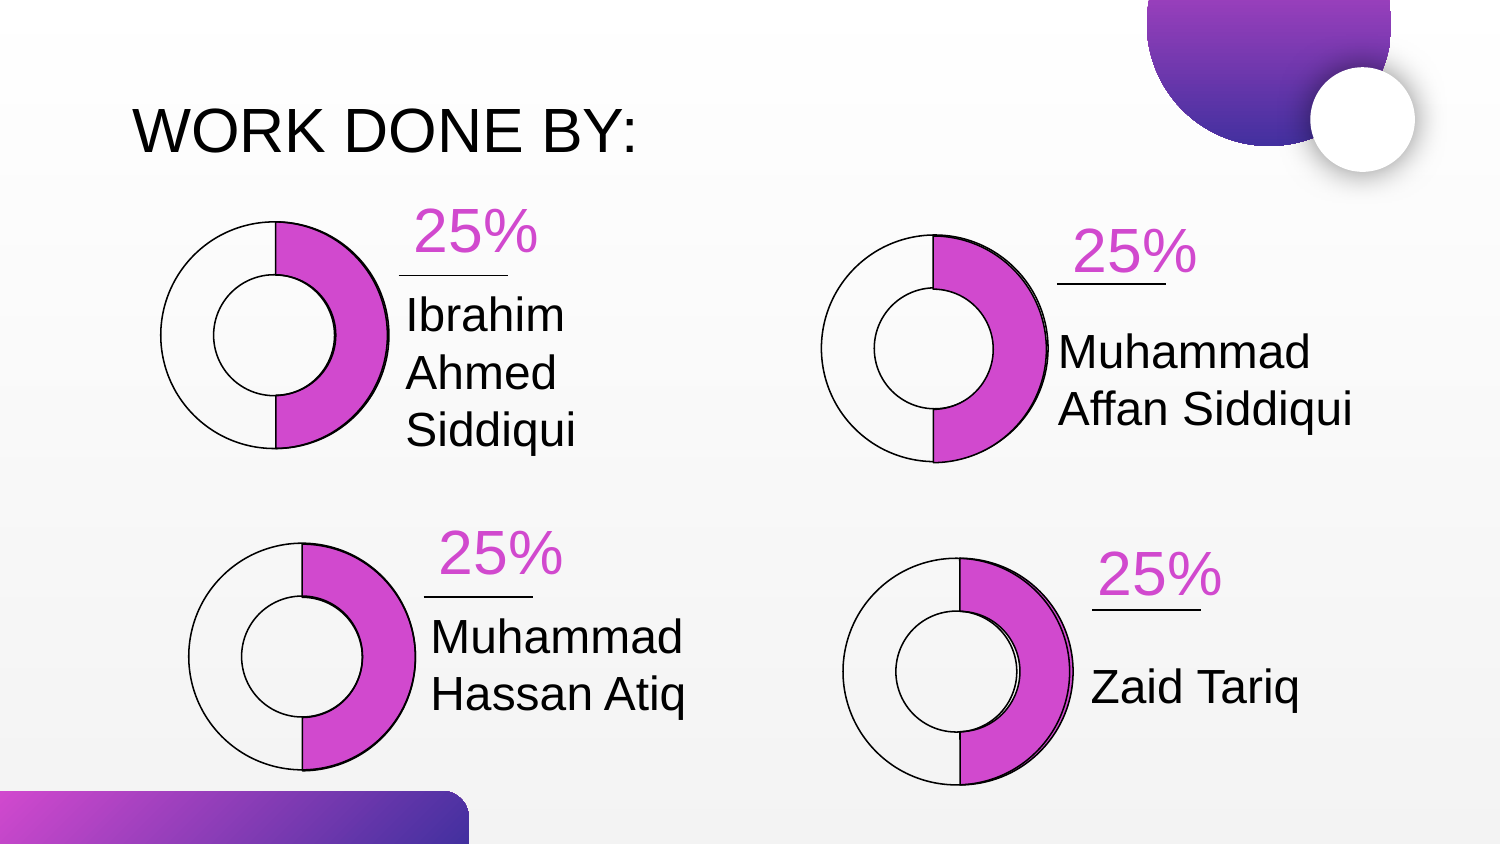

WORK DONE BY:
25%
25%

Ibrahim Ahmed Siddiqui
Muhammad Affan Siddiqui
25%
25%

Zaid Tariq
Muhammad Hassan Atiq